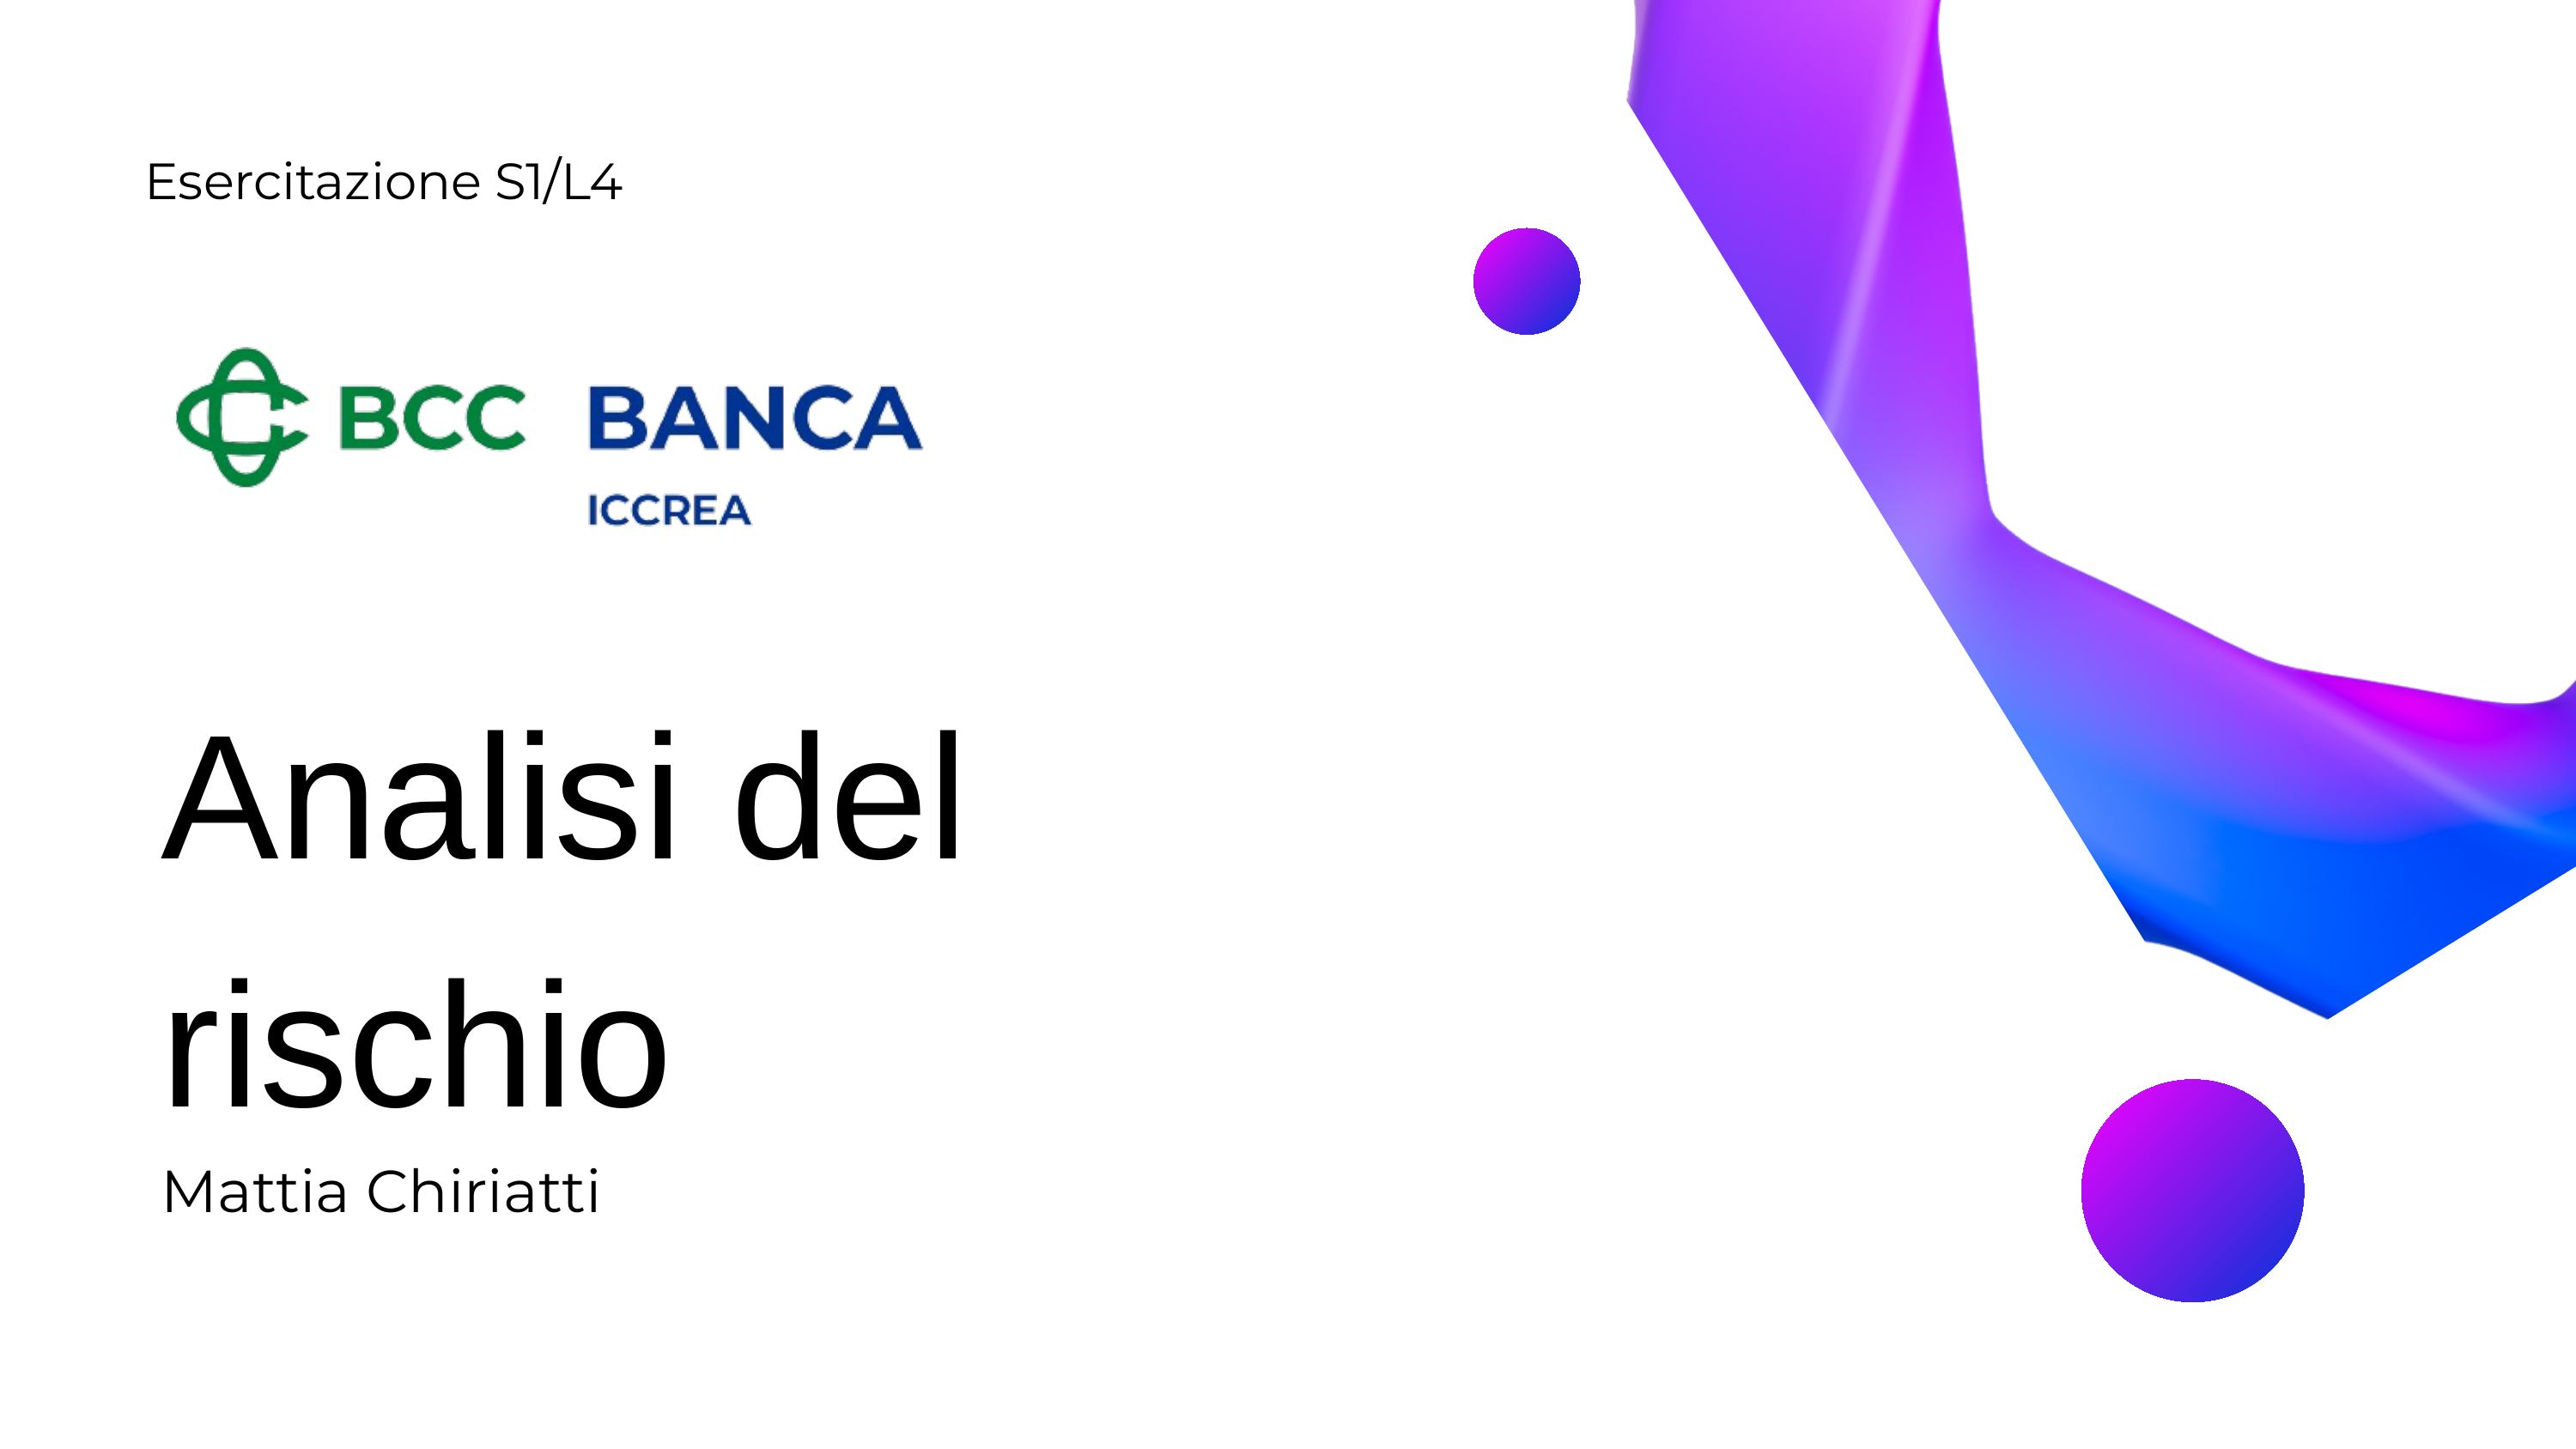

Esercitazione S1/L4

Analisi del
rischio

Mattia Chiriatti